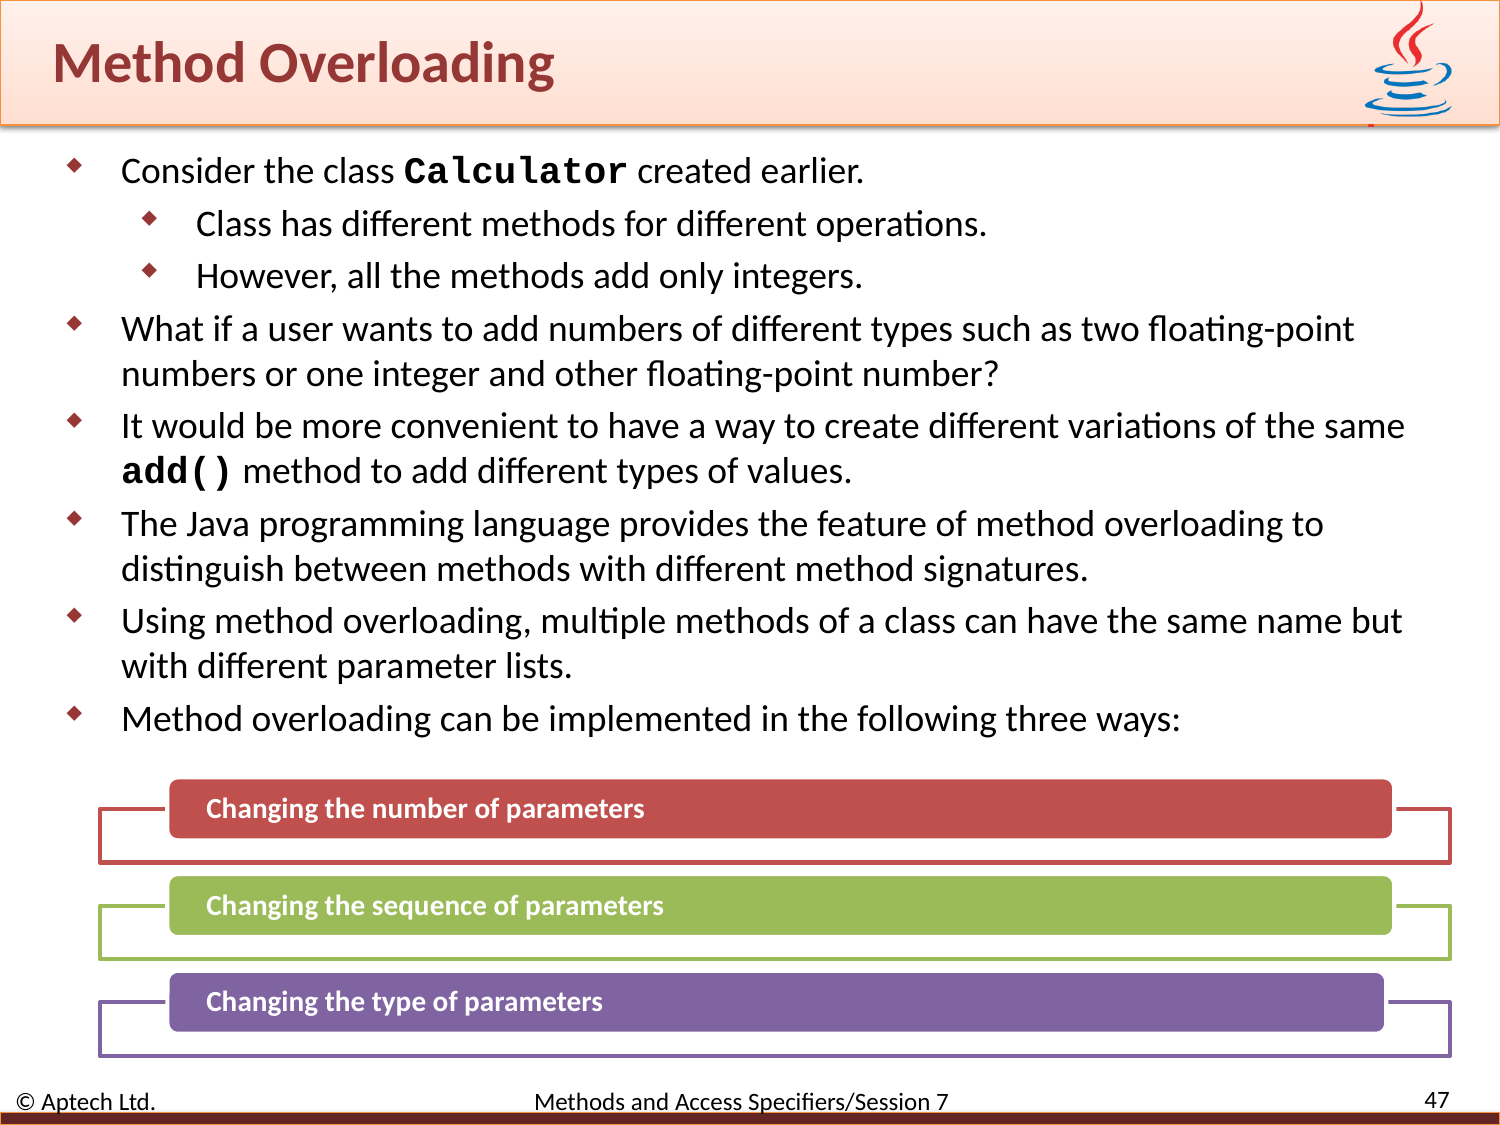

# Method Overloading
Consider the class Calculator created earlier.
Class has different methods for different operations.
However, all the methods add only integers.
What if a user wants to add numbers of different types such as two floating-point numbers or one integer and other floating-point number?
It would be more convenient to have a way to create different variations of the same add() method to add different types of values.
The Java programming language provides the feature of method overloading to distinguish between methods with different method signatures.
Using method overloading, multiple methods of a class can have the same name but with different parameter lists.
Method overloading can be implemented in the following three ways:
Changing the number of parameters
Changing the sequence of parameters
Changing the type of parameters
47
© Aptech Ltd.                                                                  Methods and Access Specifiers/Session 7